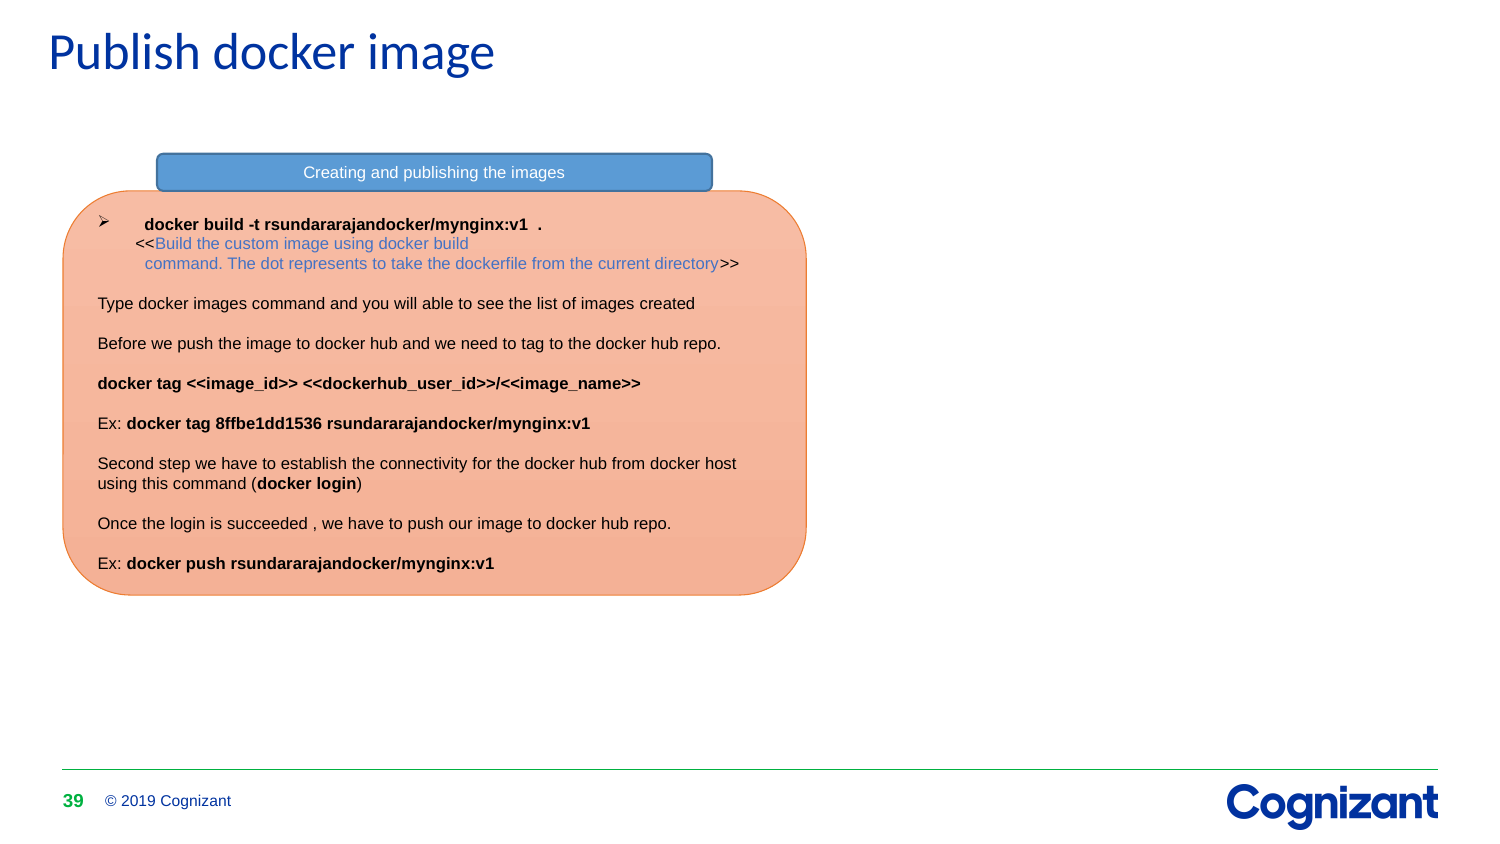

# Publish docker image
Creating and publishing the images

docker build -t rsundararajandocker/mynginx:v1  .
        <<Build the custom image using docker build
          command. The dot represents to take the dockerfile from the current directory>>

Type docker images command and you will able to see the list of images created

Before we push the image to docker hub and we need to tag to the docker hub repo.

docker tag <<image_id>> <<dockerhub_user_id>>/<<image_name>>

Ex: docker tag 8ffbe1dd1536 rsundararajandocker/mynginx:v1

Second step we have to establish the connectivity for the docker hub from docker host using this command (docker login)

Once the login is succeeded , we have to push our image to docker hub repo.

Ex: docker push rsundararajandocker/mynginx:v1

39
© 2019 Cognizant